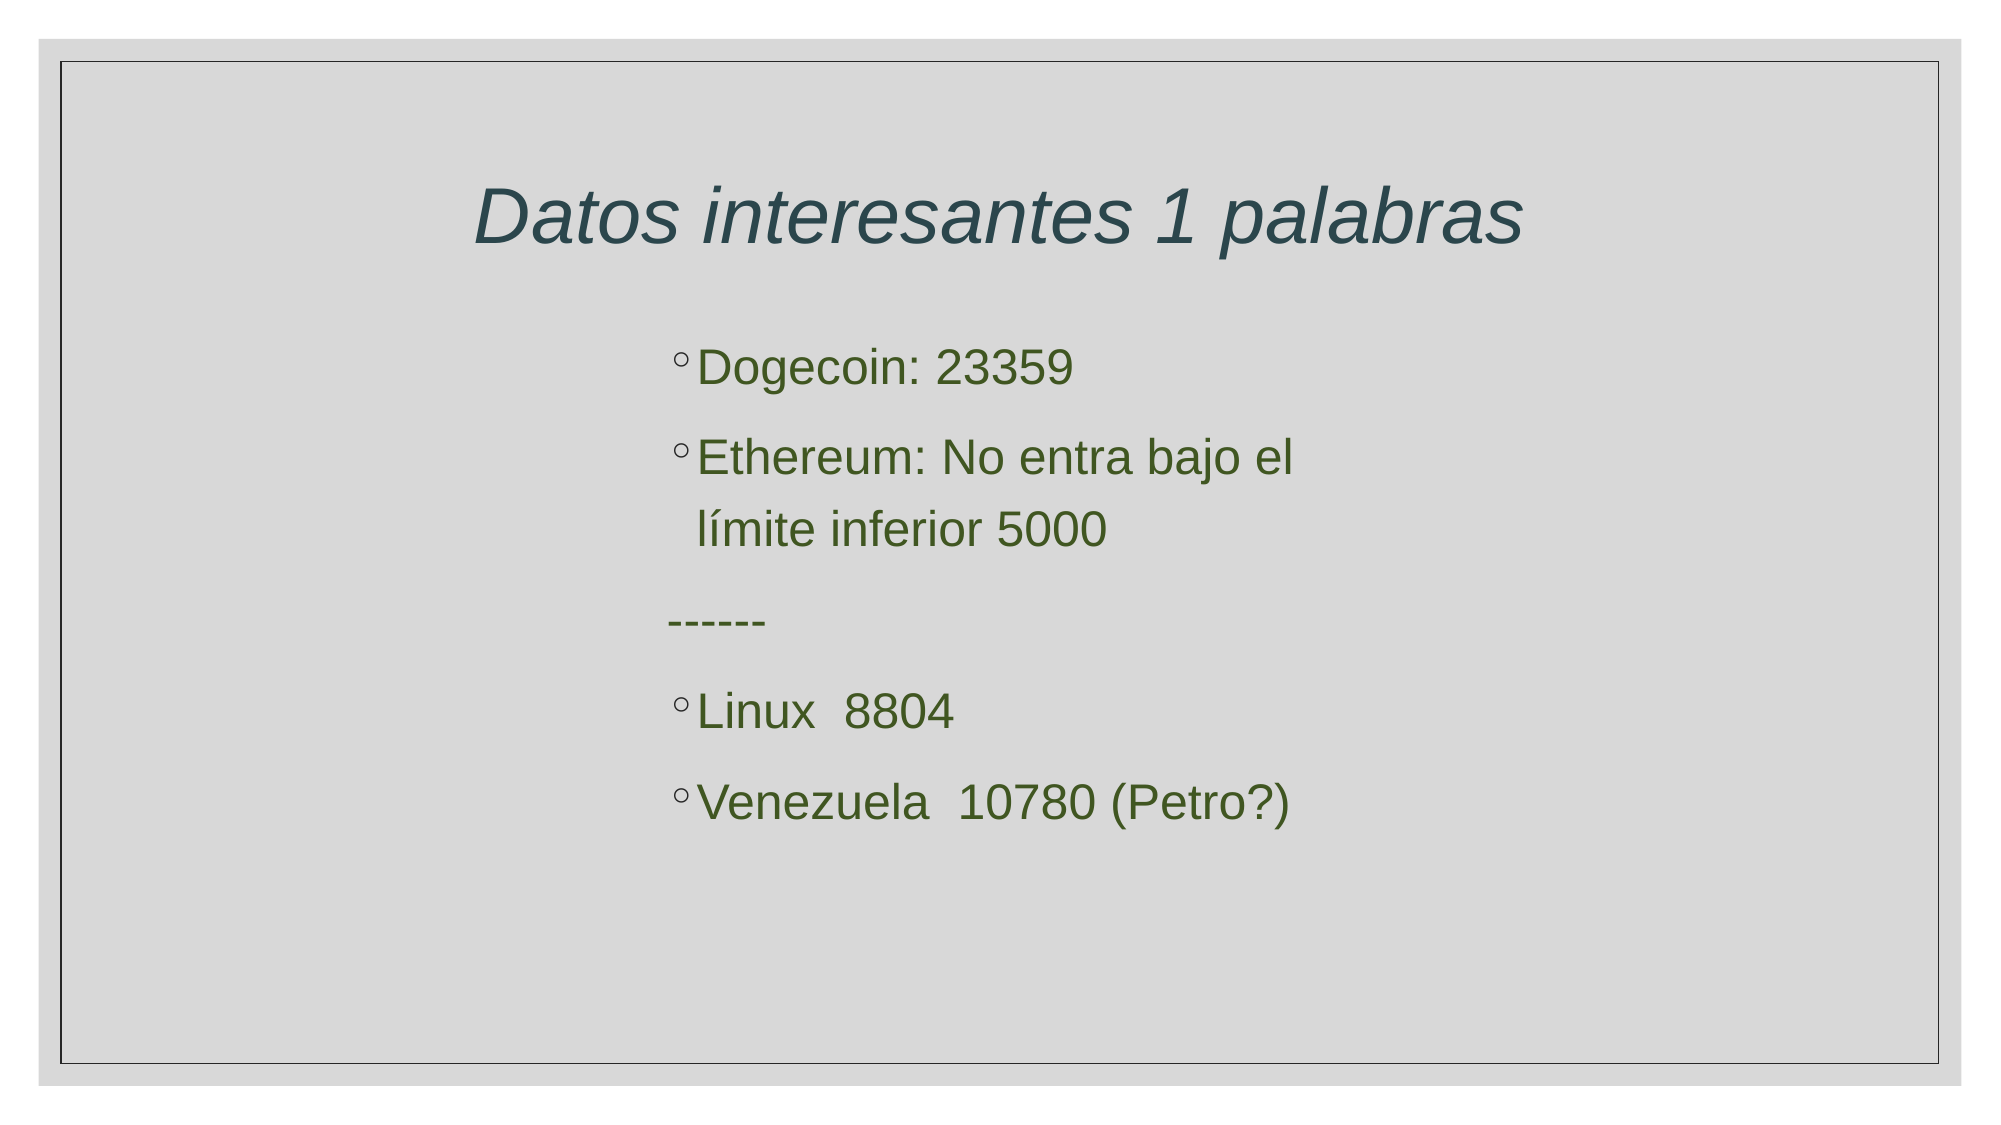

# Datos interesantes 1 palabras
Dogecoin: 23359
Ethereum: No entra bajo el límite inferior 5000
------
Linux  8804
Venezuela  10780 (Petro?)